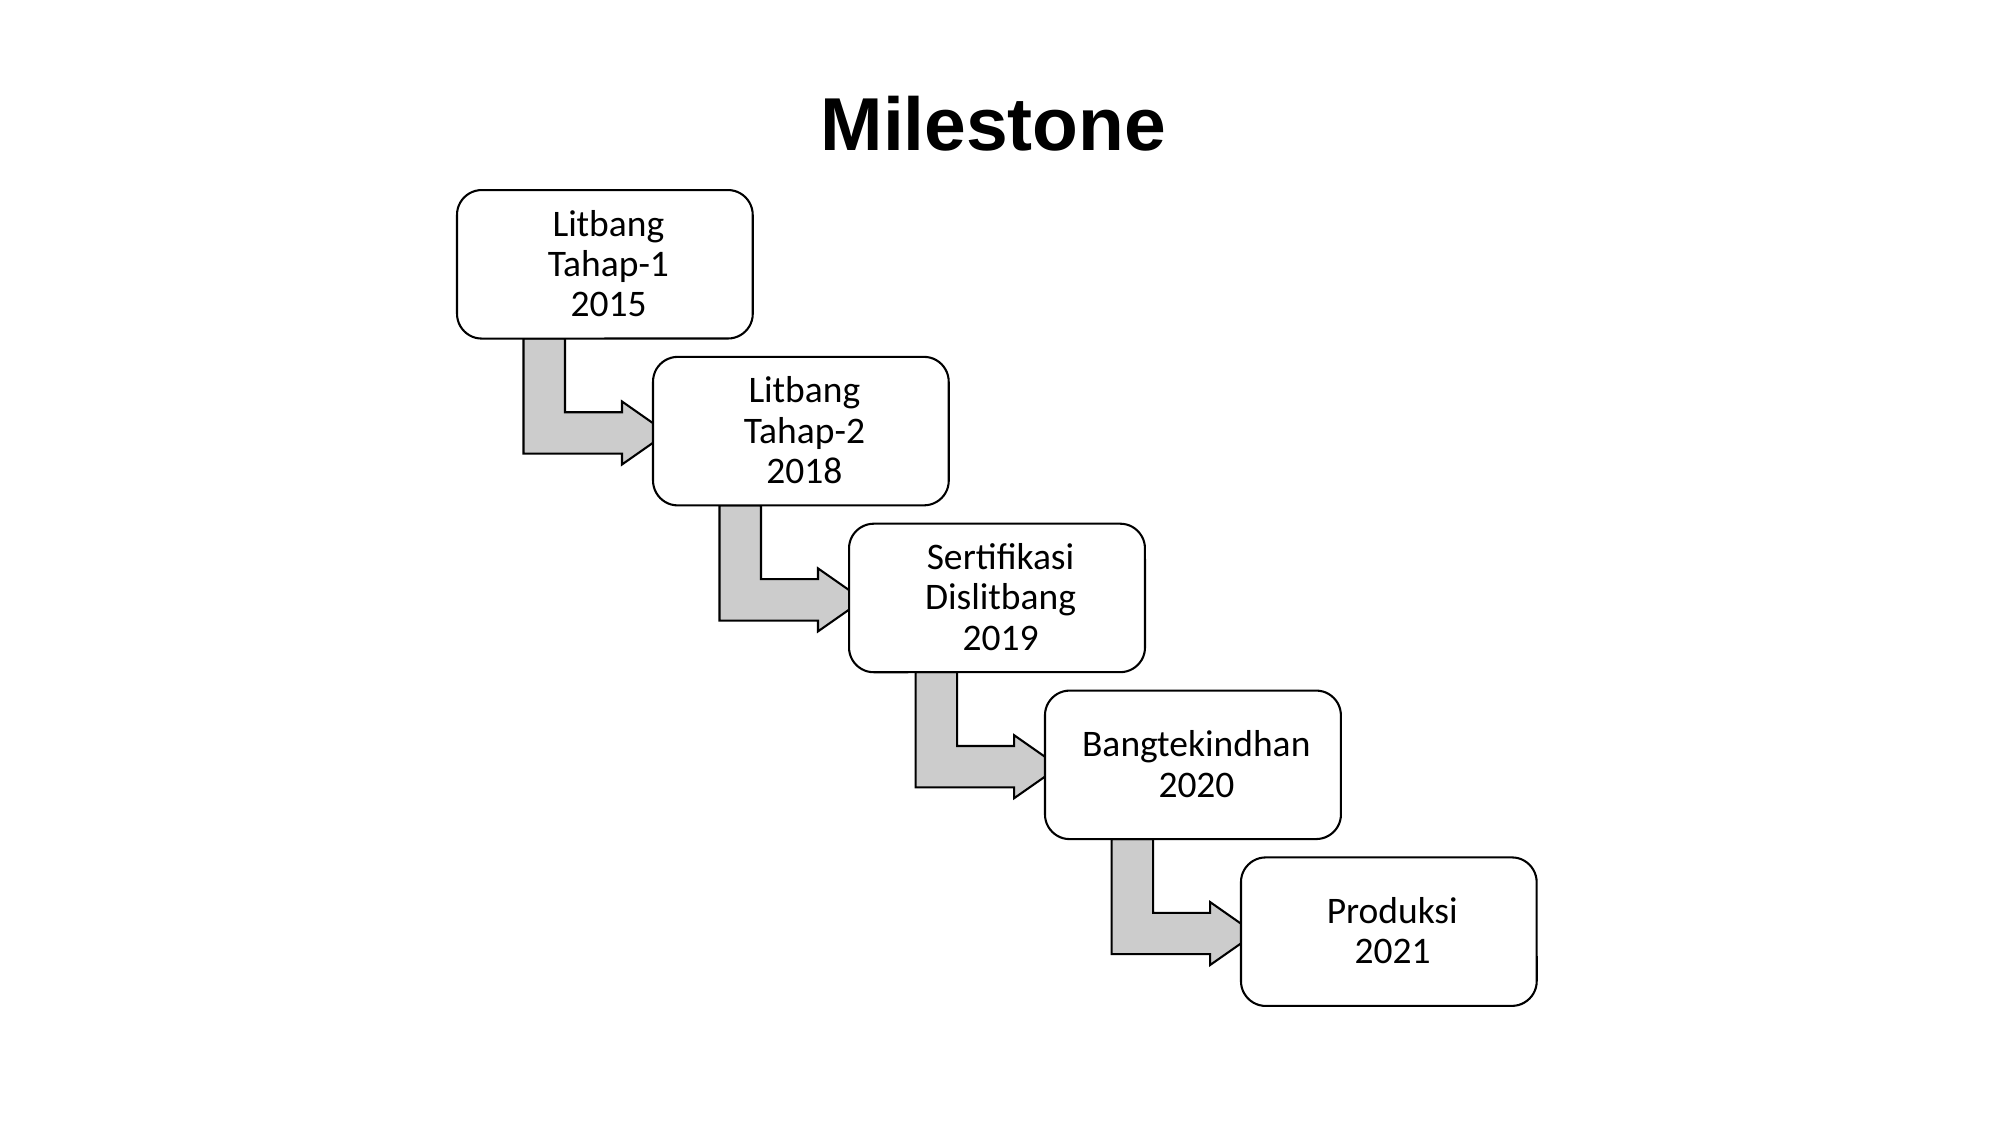

# Milestone
Litbang
Tahap-1
2015
Litbang
Tahap-2
2018
Sertifikasi
Dislitbang
2019
Bangtekindhan
2020
Produksi
2021